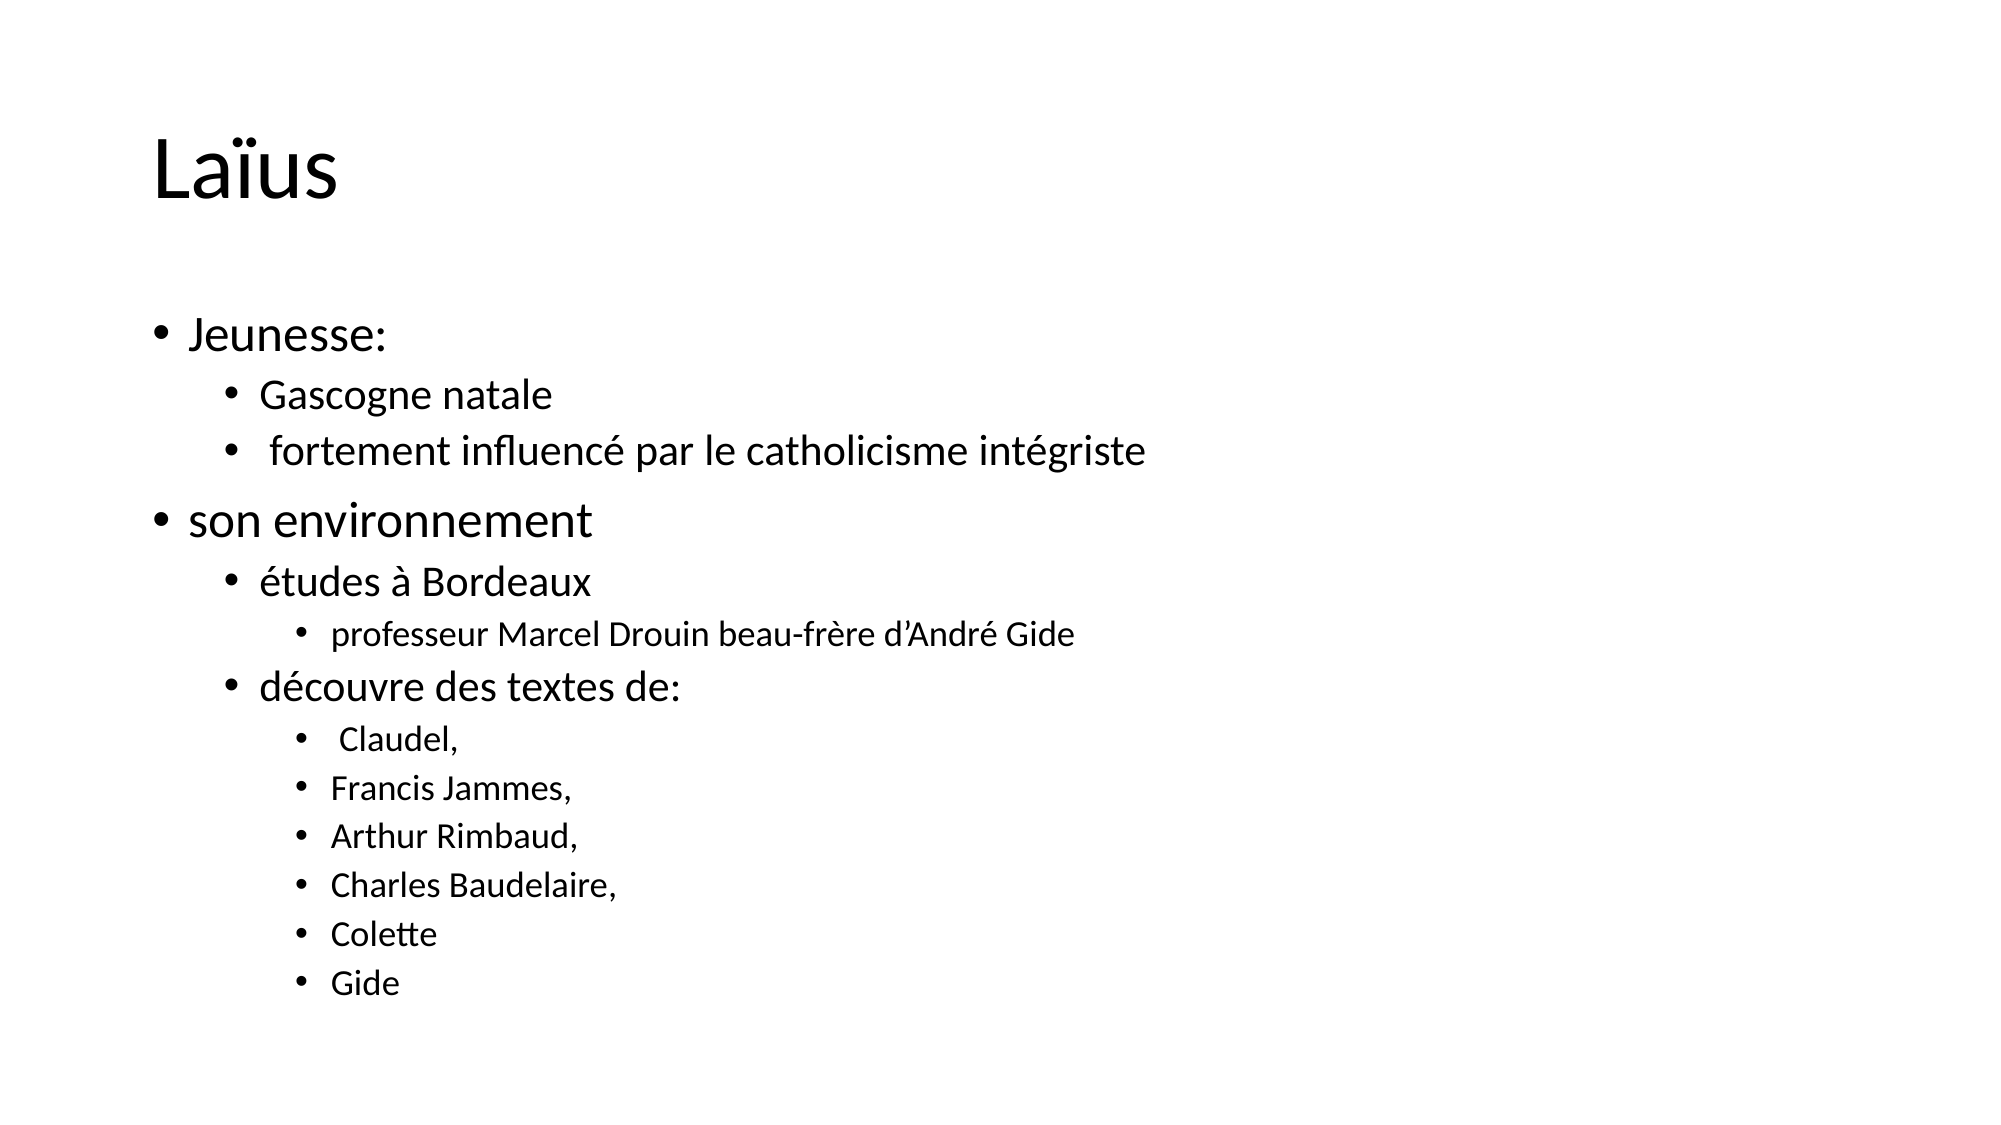

# Laïus
Jeunesse:
Gascogne natale
 fortement influencé par le catholicisme intégriste
son environnement
études à Bordeaux
professeur Marcel Drouin beau-frère d’André Gide
découvre des textes de:
 Claudel,
Francis Jammes,
Arthur Rimbaud,
Charles Baudelaire,
Colette
Gide